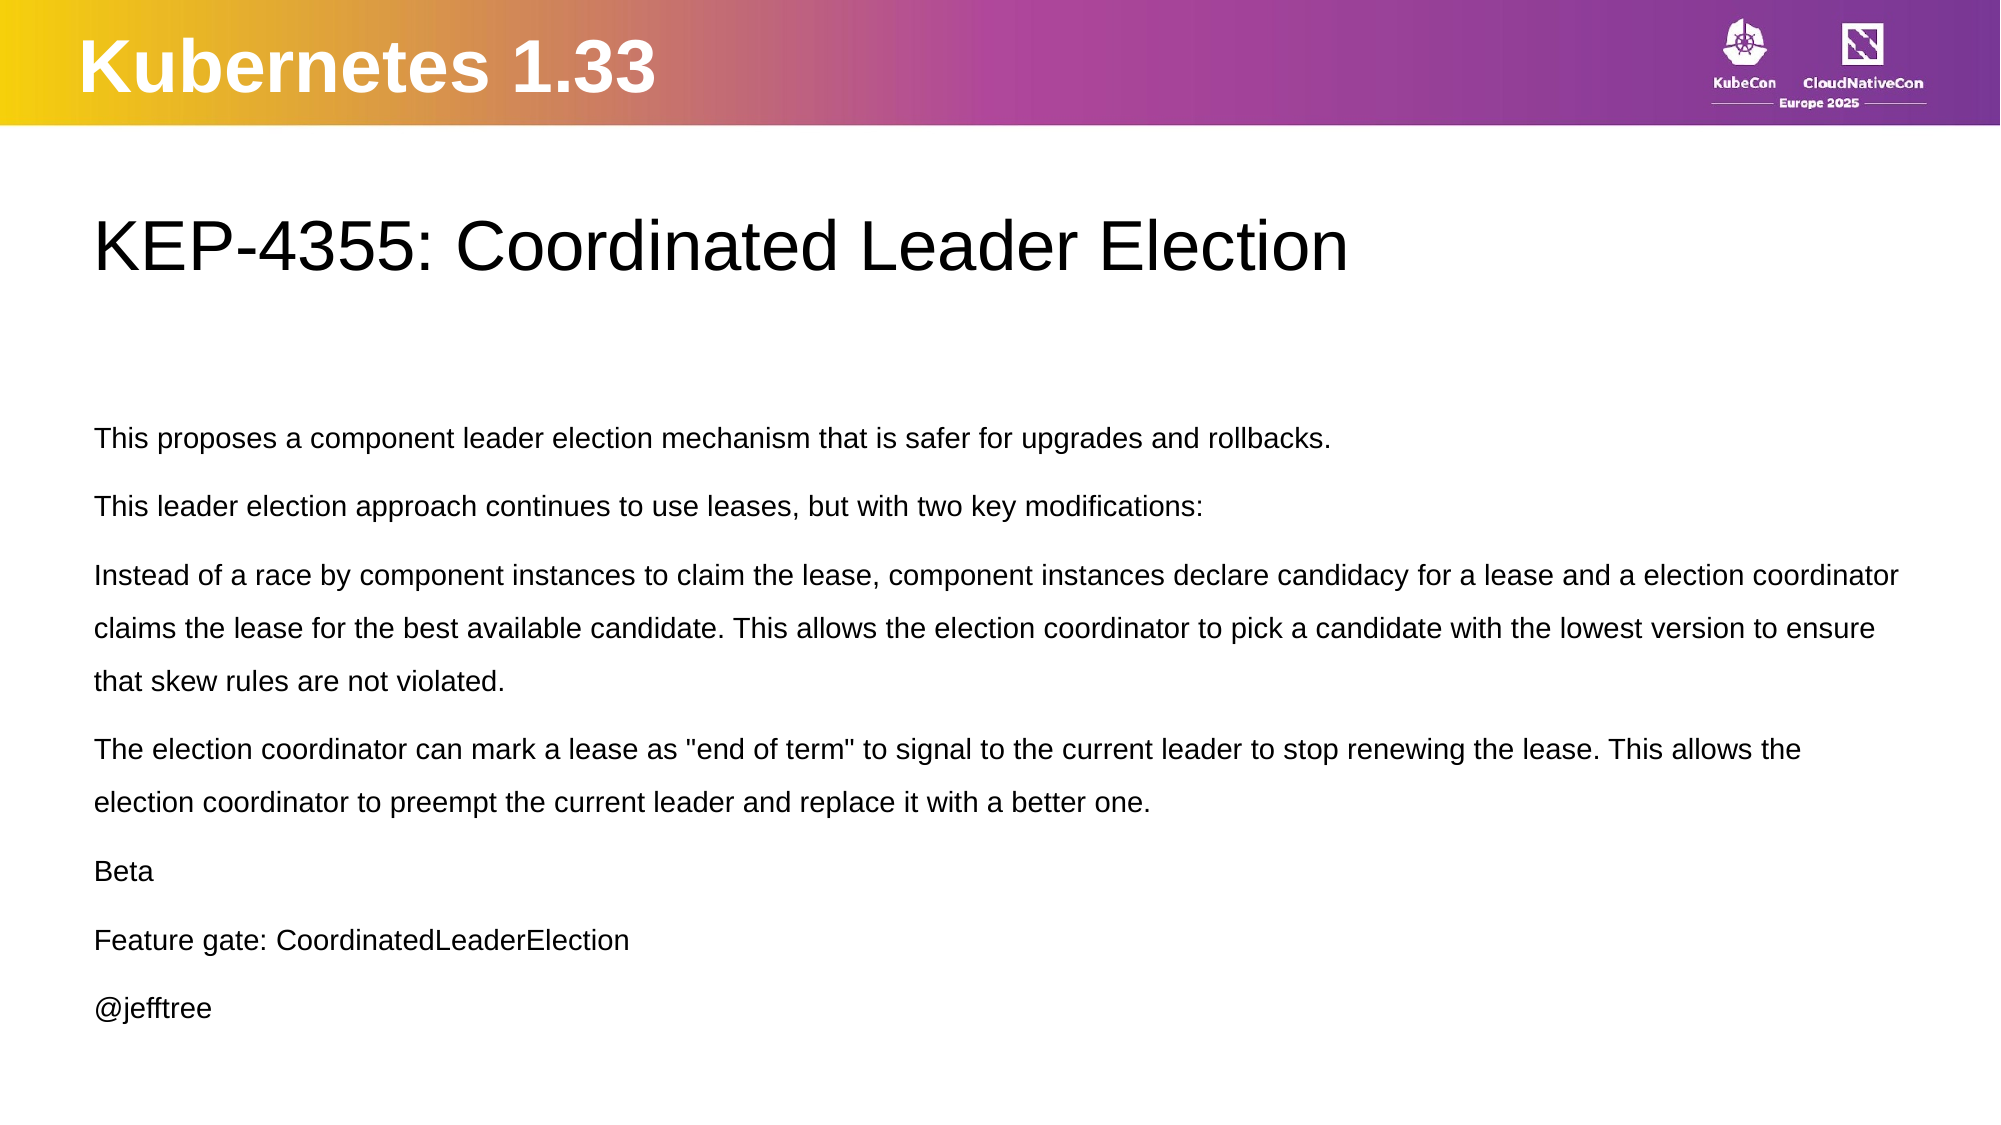

Kubernetes 1.33
KEP-4355: Coordinated Leader Election
This proposes a component leader election mechanism that is safer for upgrades and rollbacks.
This leader election approach continues to use leases, but with two key modifications:
Instead of a race by component instances to claim the lease, component instances declare candidacy for a lease and a election coordinator claims the lease for the best available candidate. This allows the election coordinator to pick a candidate with the lowest version to ensure that skew rules are not violated.
The election coordinator can mark a lease as "end of term" to signal to the current leader to stop renewing the lease. This allows the election coordinator to preempt the current leader and replace it with a better one.
Beta
Feature gate: CoordinatedLeaderElection
@jefftree